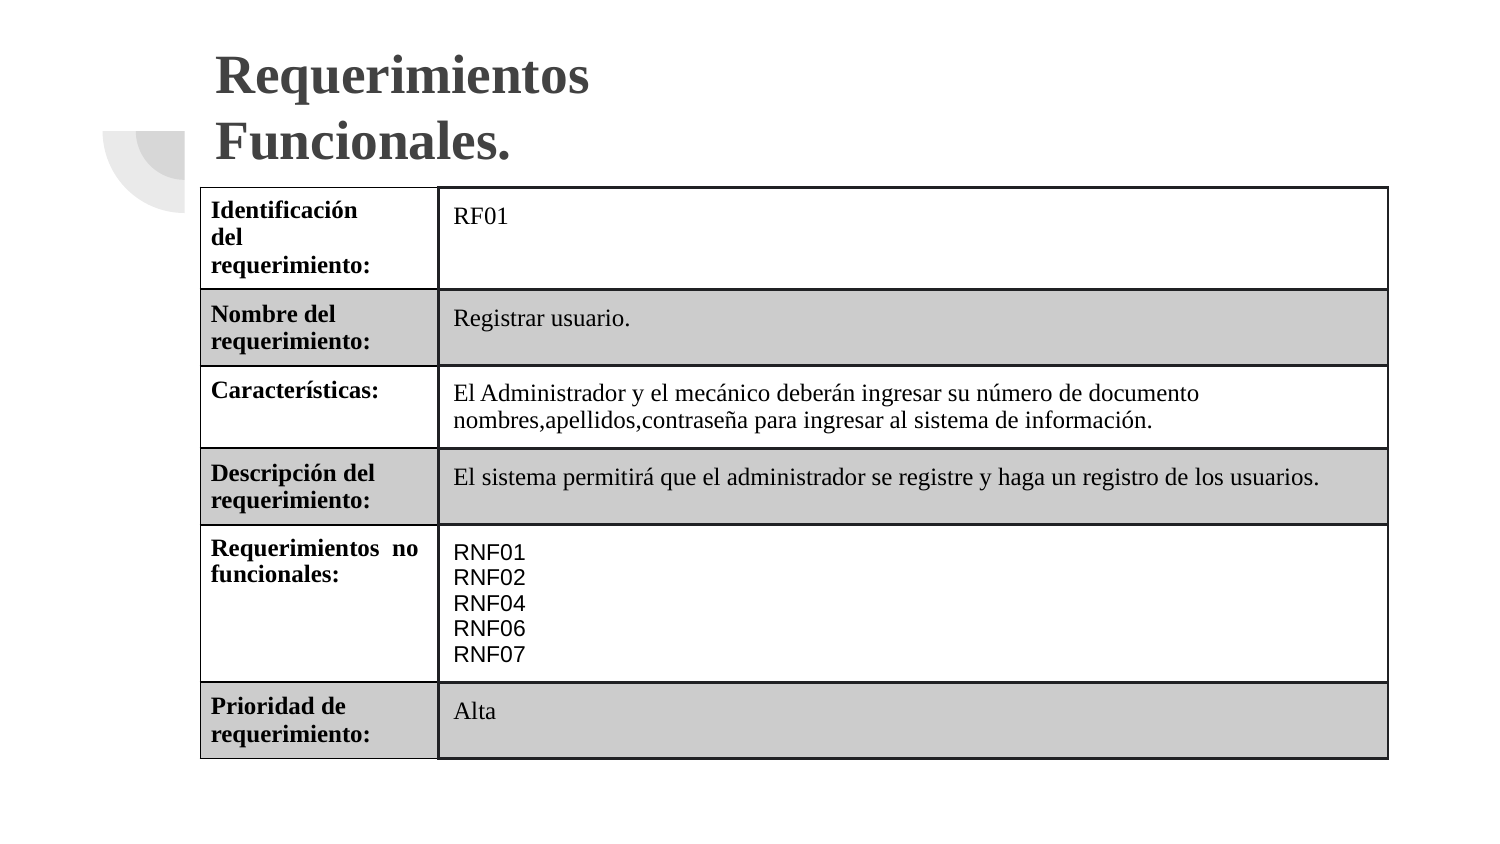

# Requerimientos
Funcionales.
| Identificación del requerimiento: | RF01 |
| --- | --- |
| Nombre del requerimiento: | Registrar usuario. |
| Características: | El Administrador y el mecánico deberán ingresar su número de documento nombres,apellidos,contraseña para ingresar al sistema de información. |
| Descripción del requerimiento: | El sistema permitirá que el administrador se registre y haga un registro de los usuarios. |
| Requerimientos no funcionales: | RNF01 RNF02 RNF04 RNF06 RNF07 |
| Prioridad de requerimiento: | Alta |